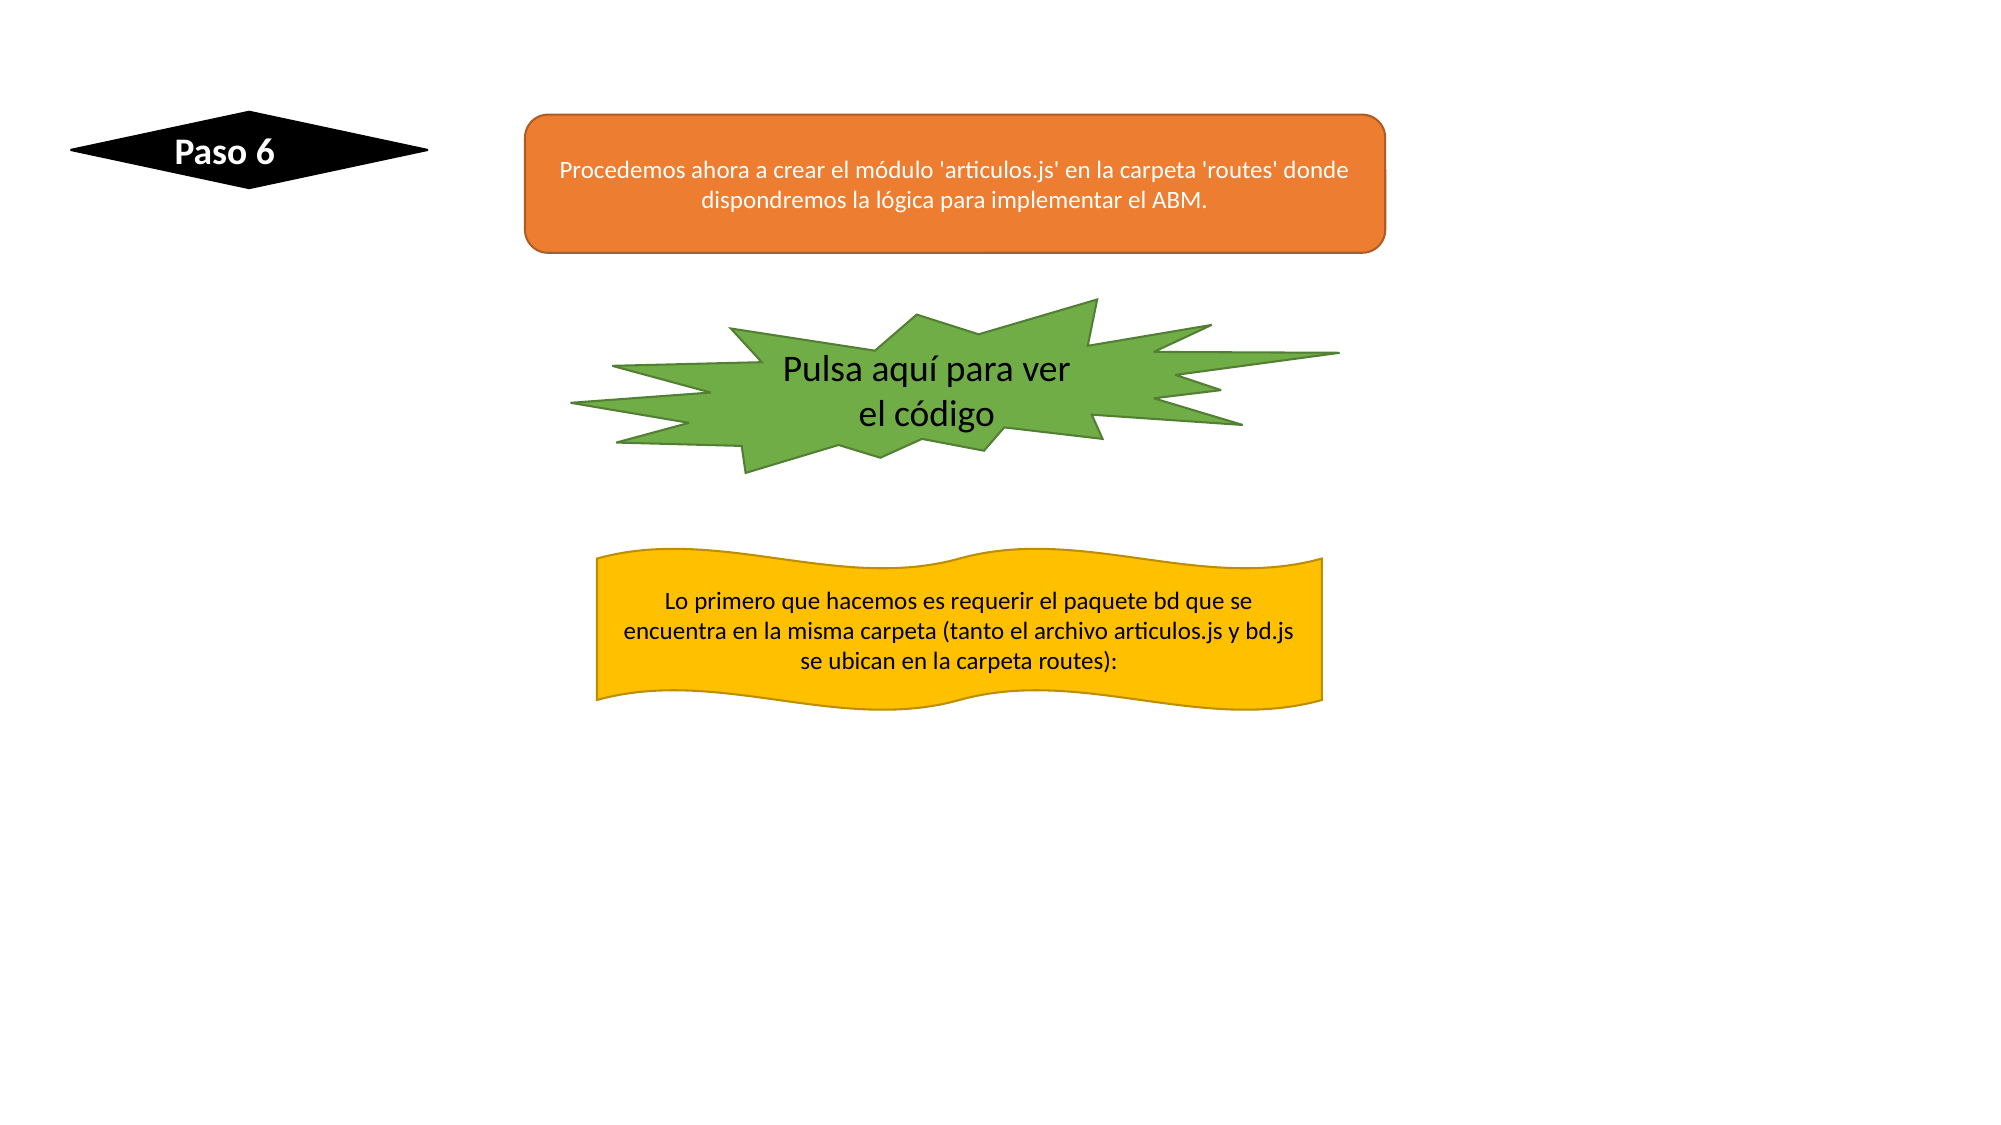

Paso 6
Procedemos ahora a crear el módulo 'articulos.js' en la carpeta 'routes' donde dispondremos la lógica para implementar el ABM.

Pulsa aquí para ver el código
Lo primero que hacemos es requerir el paquete bd que se encuentra en la misma carpeta (tanto el archivo articulos.js y bd.js se ubican en la carpeta routes):